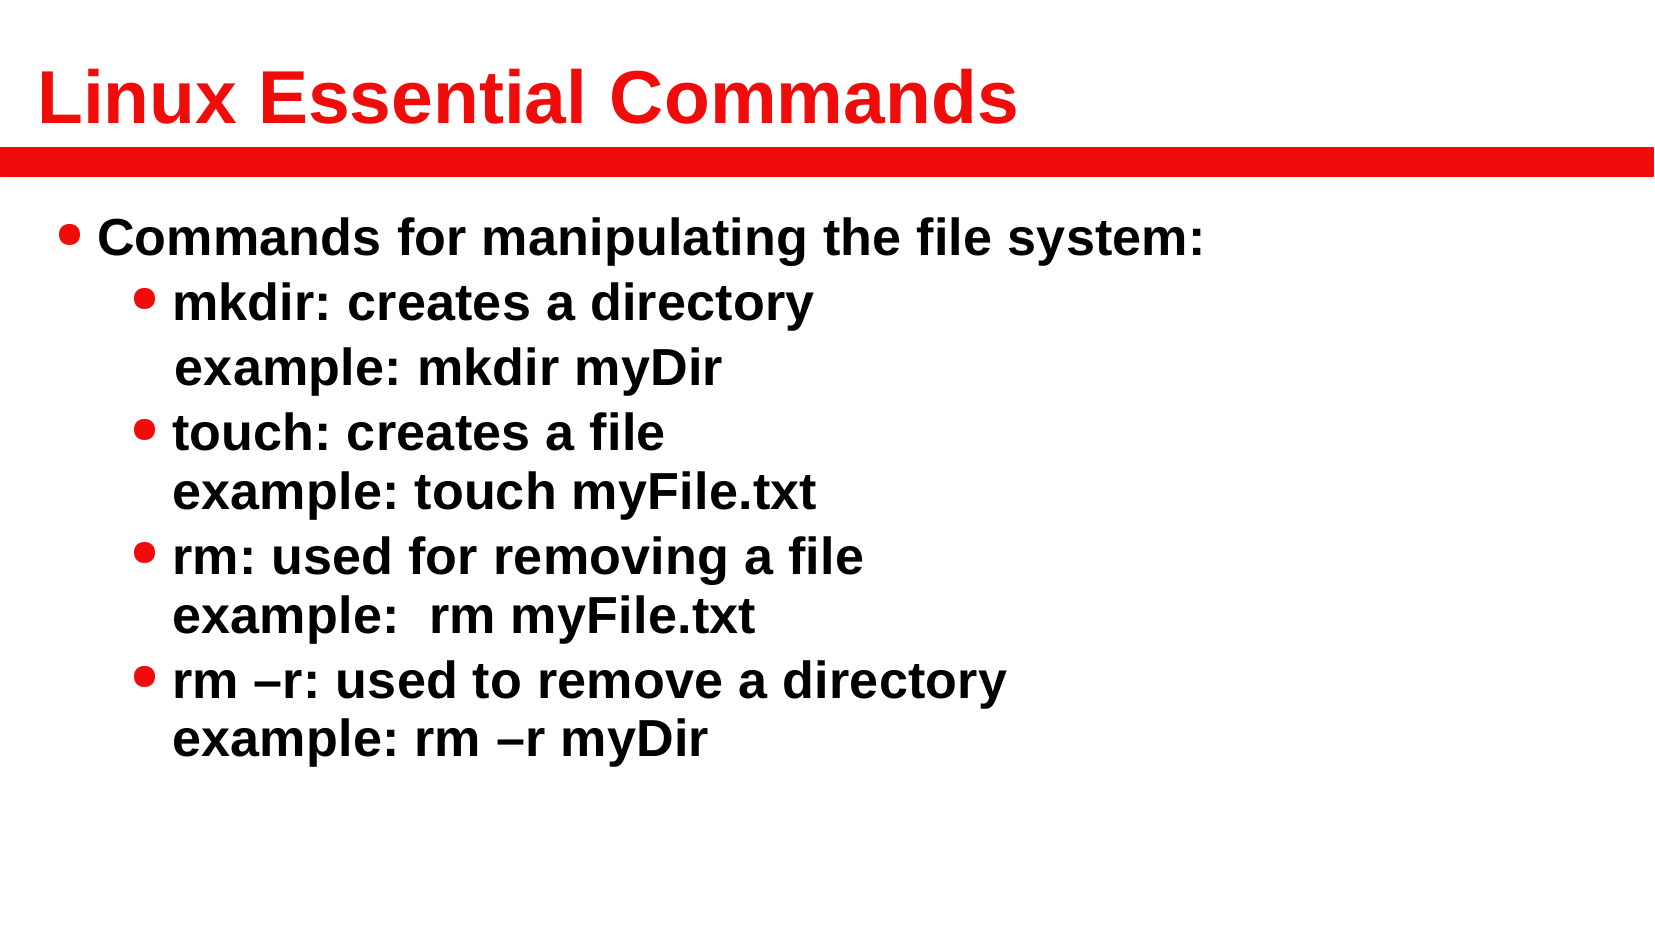

# Linux Essential Commands

Commands for manipulating the file system:
mkdir: creates a directory
   example: mkdir myDir
touch: creates a file
example: touch myFile.txt
rm: used for removing a file
example:  rm myFile.txt
rm –r: used to remove a directory
example: rm –r myDir